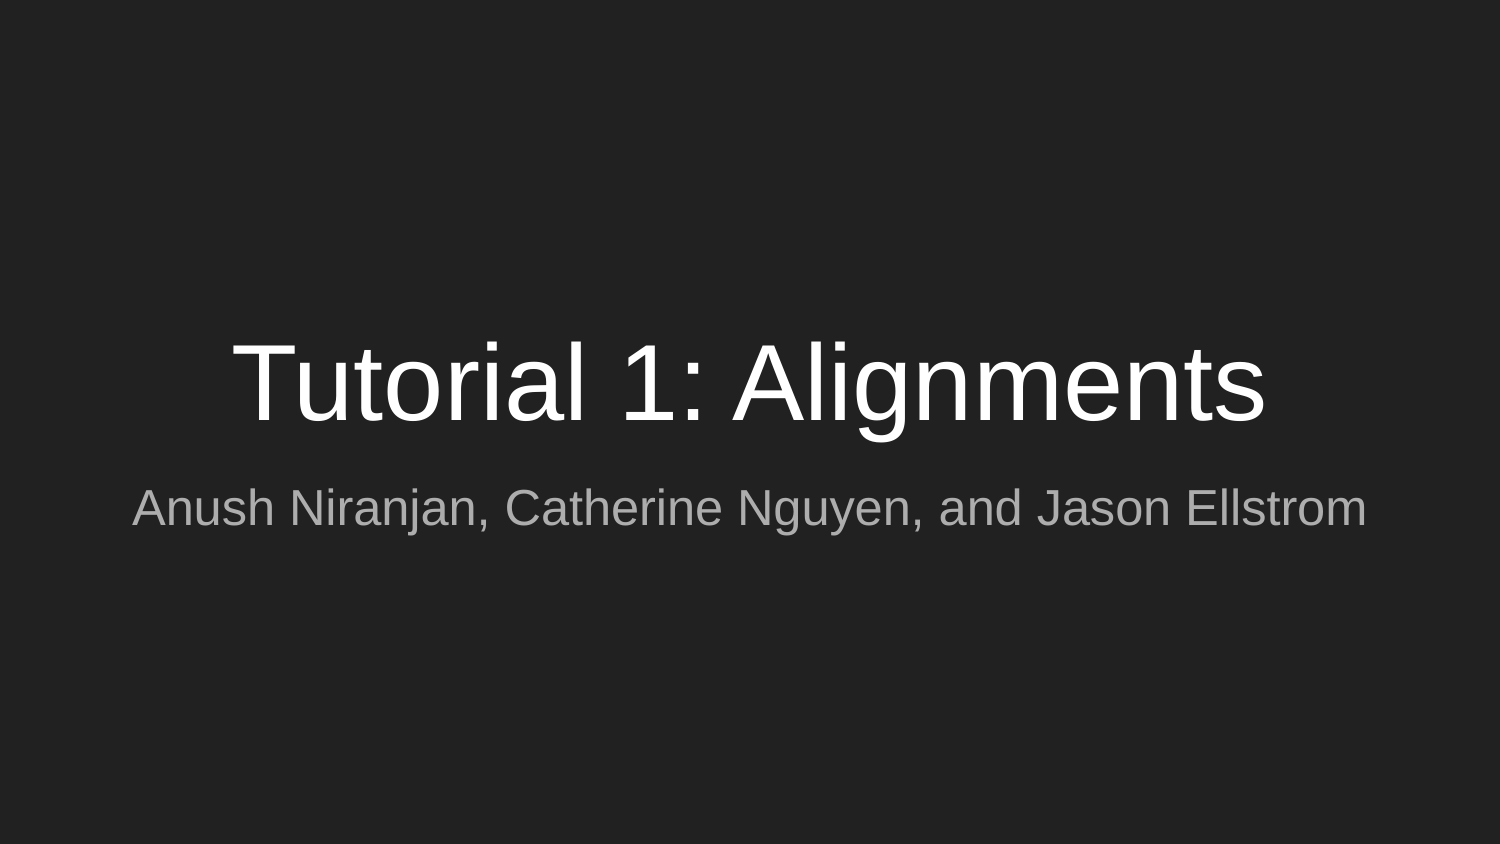

# Tutorial 1: Alignments
Anush Niranjan, Catherine Nguyen, and Jason Ellstrom